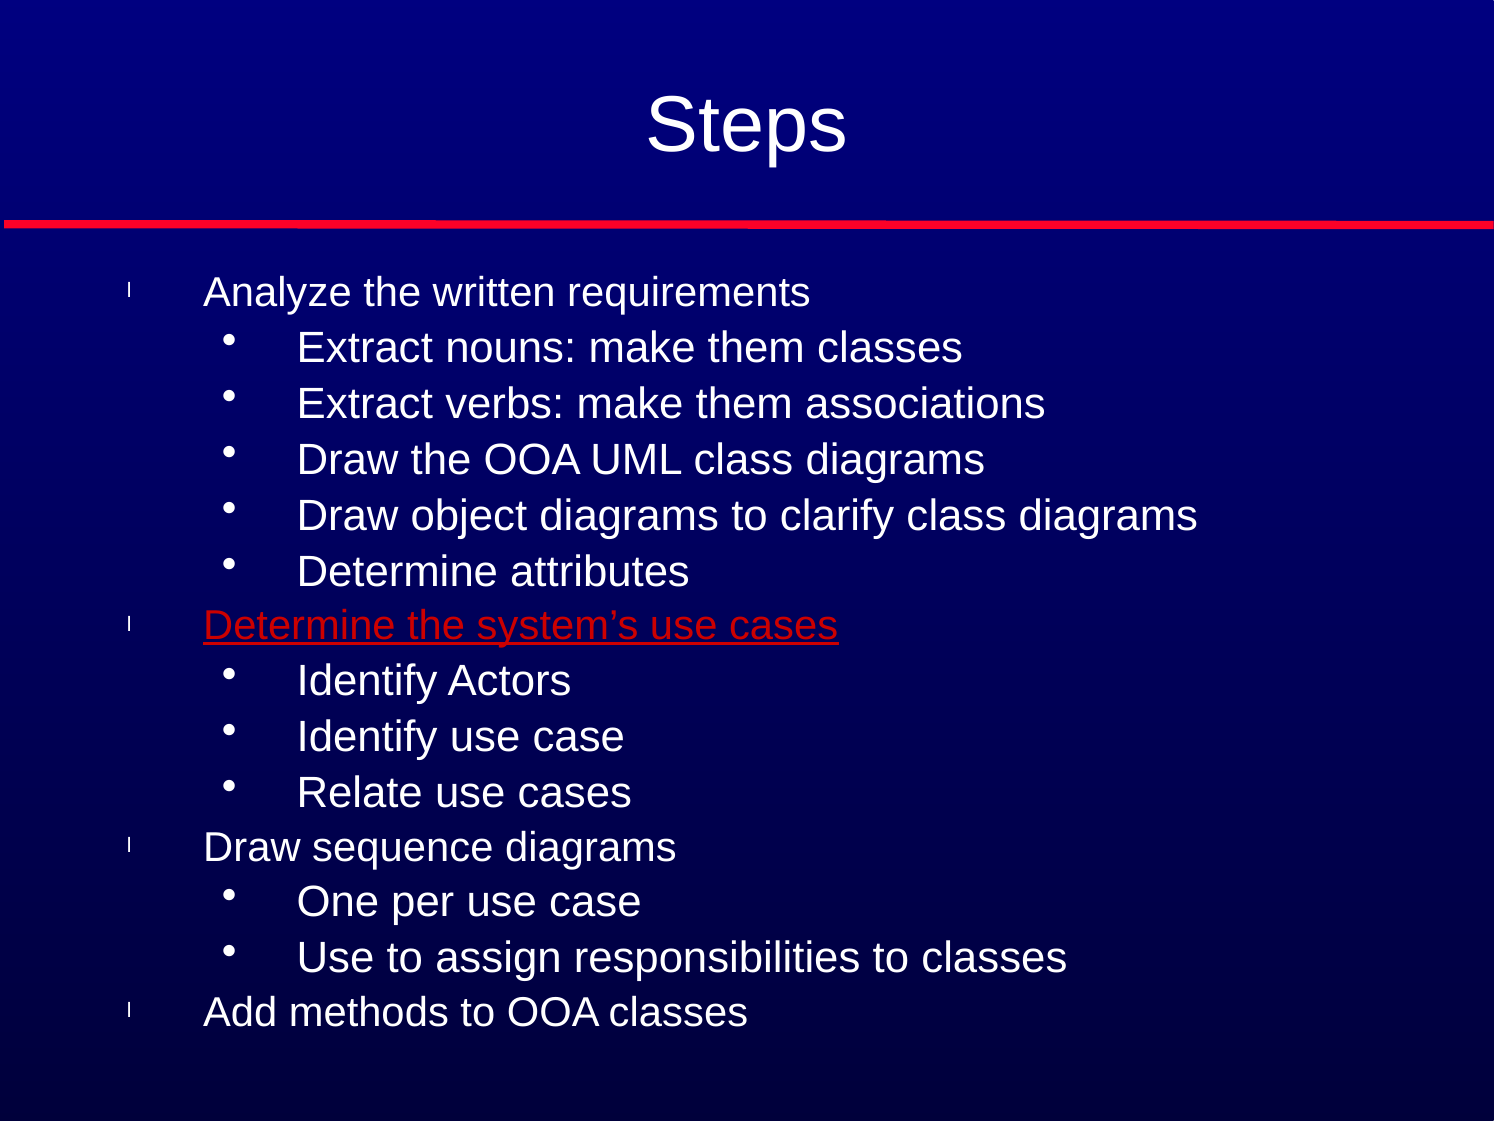

# Steps
Analyze the written requirements
Extract nouns: make them classes
Extract verbs: make them associations
Draw the OOA UML class diagrams
Draw object diagrams to clarify class diagrams
Determine attributes
Determine the system’s use cases
Identify Actors
Identify use case
Relate use cases
Draw sequence diagrams
One per use case
Use to assign responsibilities to classes
Add methods to OOA classes